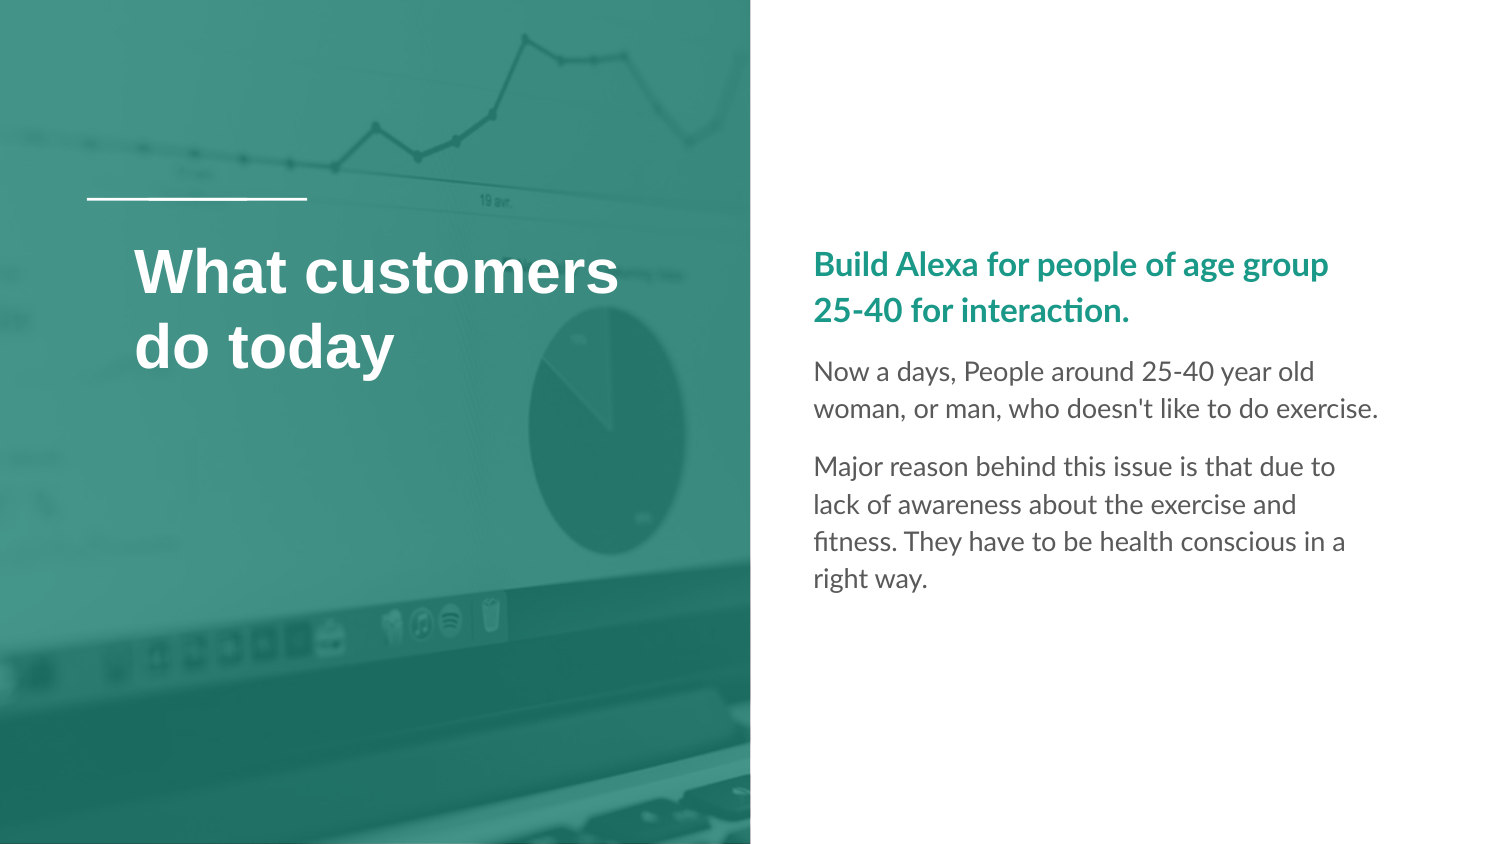

# What customers do today

Build Alexa for people of age group 25-40 for interaction.
Now a days, People around 25-40 year old woman, or man, who doesn't like to do exercise.
Major reason behind this issue is that due to lack of awareness about the exercise and fitness. They have to be health conscious in a right way.